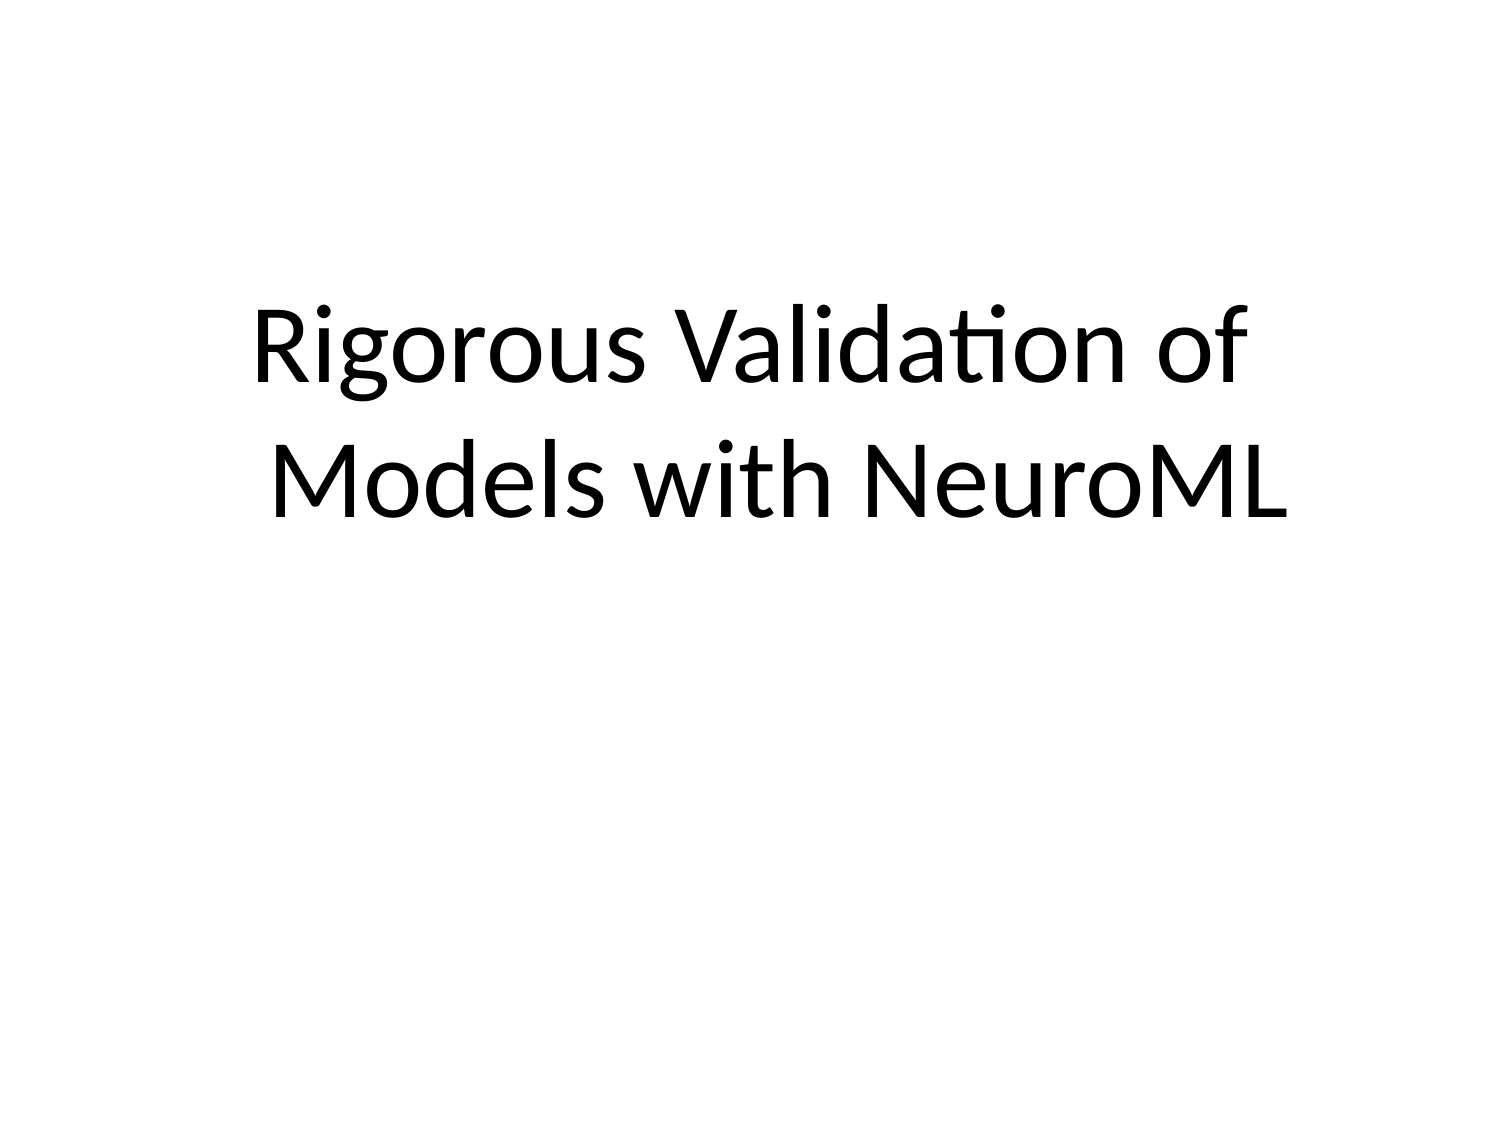

Rigorous Validation of Models with NeuroML
MCMSC Mini-workshop 2011                                         Approaches for Model Reproducibility